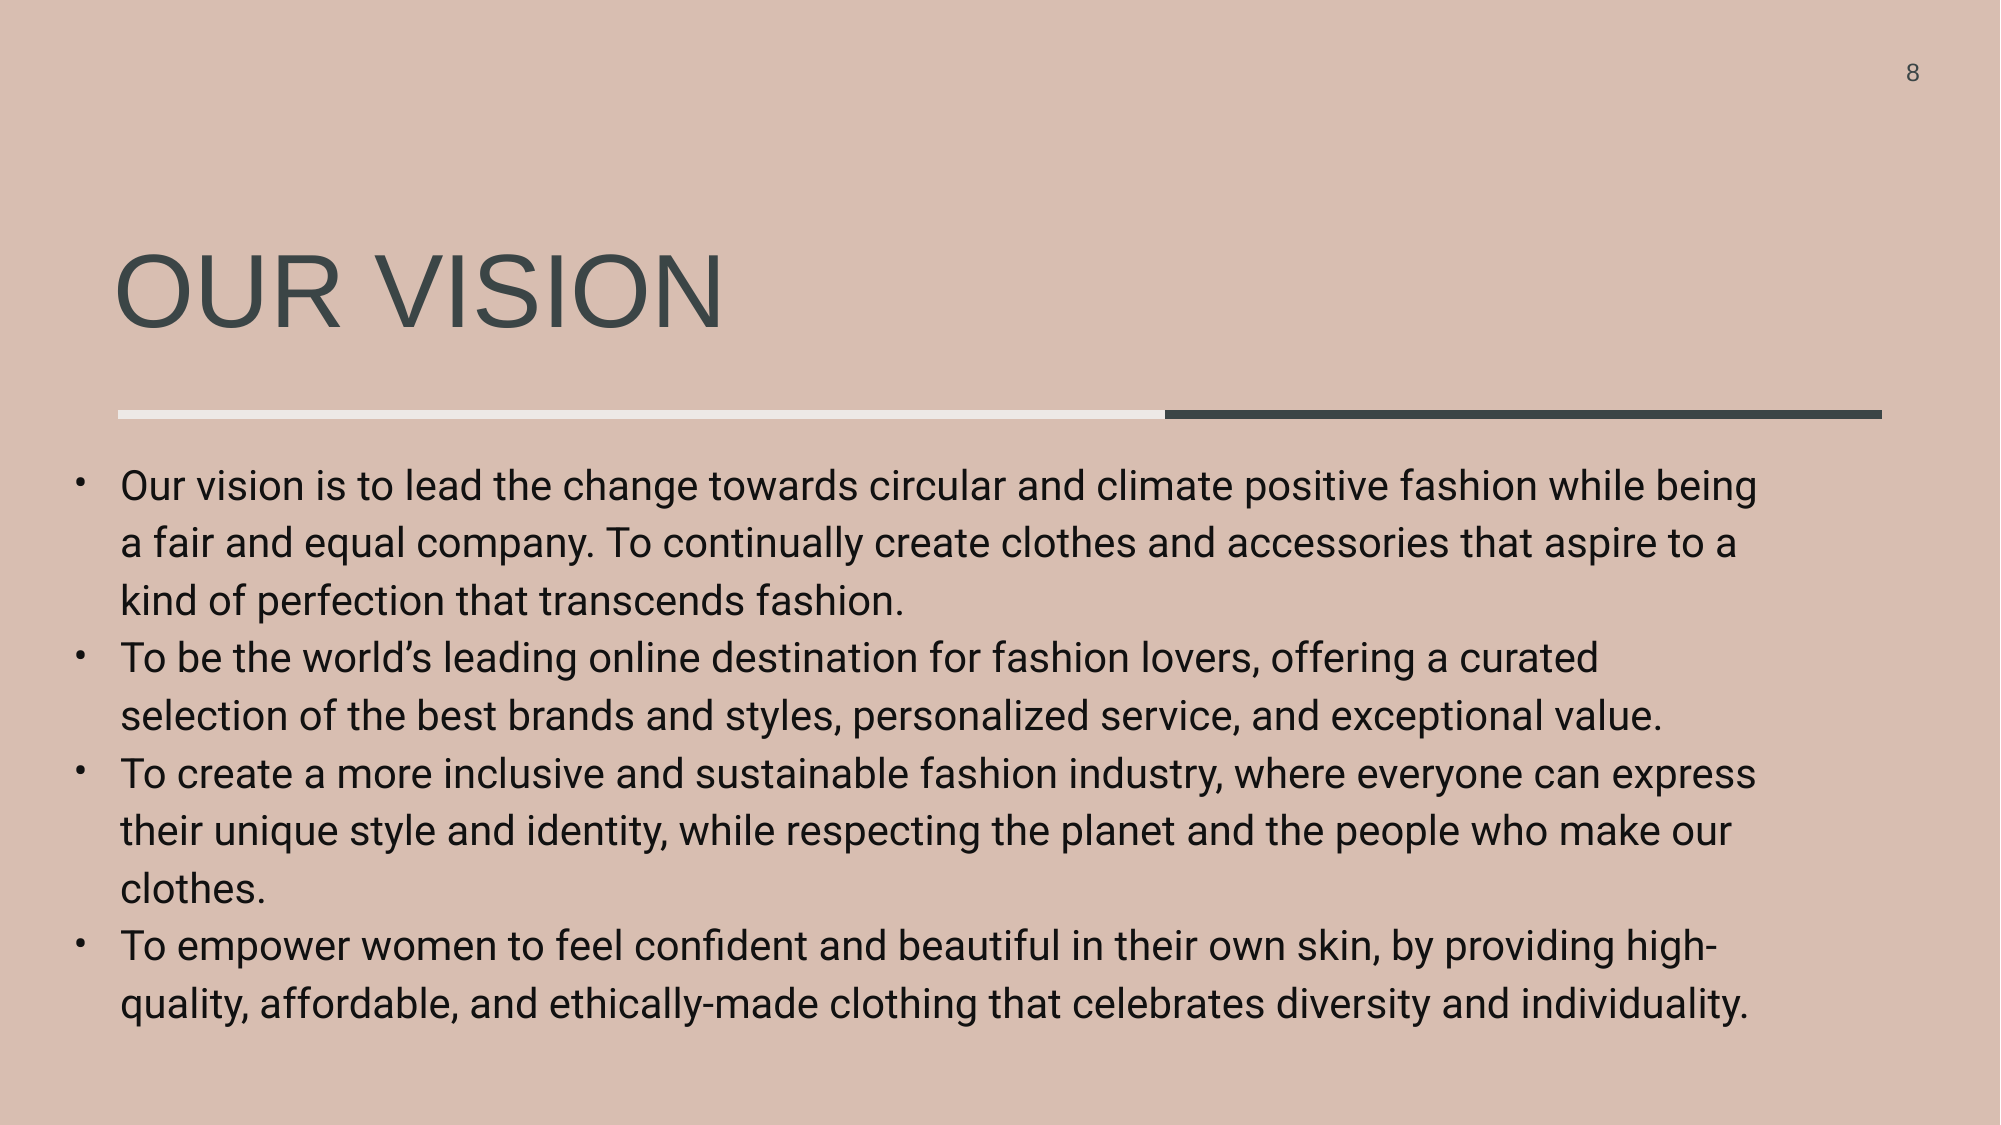

8
# OUR VISION
Our vision is to lead the change towards circular and climate positive fashion while being a fair and equal company. To continually create clothes and accessories that aspire to a kind of perfection that transcends fashion.
To be the world’s leading online destination for fashion lovers, offering a curated selection of the best brands and styles, personalized service, and exceptional value.
To create a more inclusive and sustainable fashion industry, where everyone can express their unique style and identity, while respecting the planet and the people who make our clothes.
To empower women to feel confident and beautiful in their own skin, by providing high-quality, affordable, and ethically-made clothing that celebrates diversity and individuality.